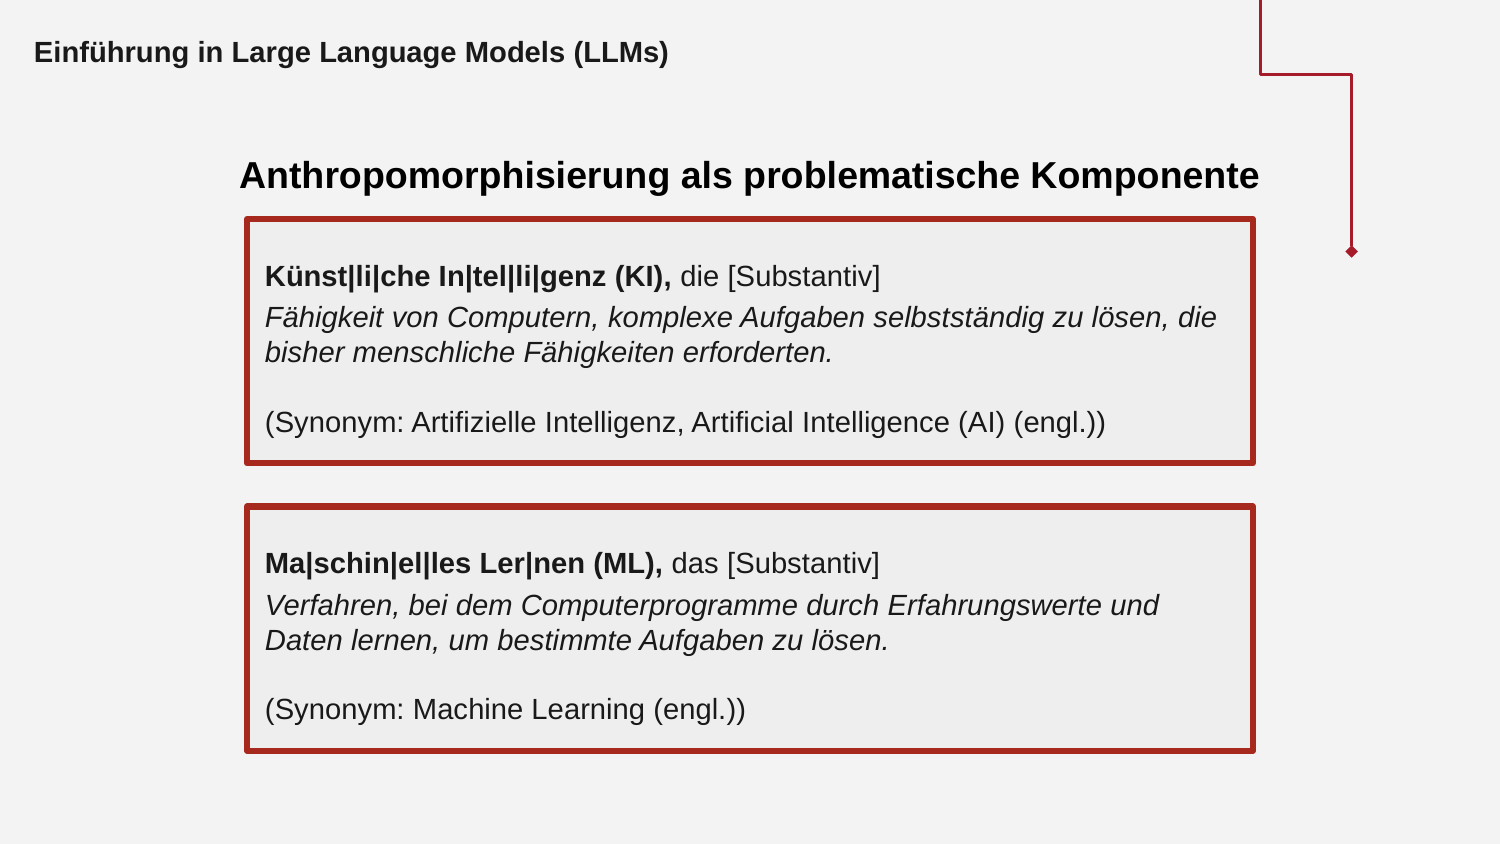

Einführung in Large Language Models (LLMs)
Anthropomorphisierung als problematische Komponente

Künst|li|che In|tel|li|genz (KI), die [Substantiv]

Fähigkeit von Computern, komplexe Aufgaben selbstständig zu lösen, die bisher menschliche Fähigkeiten erforderten.

(Synonym: Artifizielle Intelligenz, Artificial Intelligence (AI) (engl.))

Ma|schin|el|les Ler|nen (ML), das [Substantiv]

Verfahren, bei dem Computerprogramme durch Erfahrungswerte und Daten lernen, um bestimmte Aufgaben zu lösen.

(Synonym: Machine Learning (engl.))